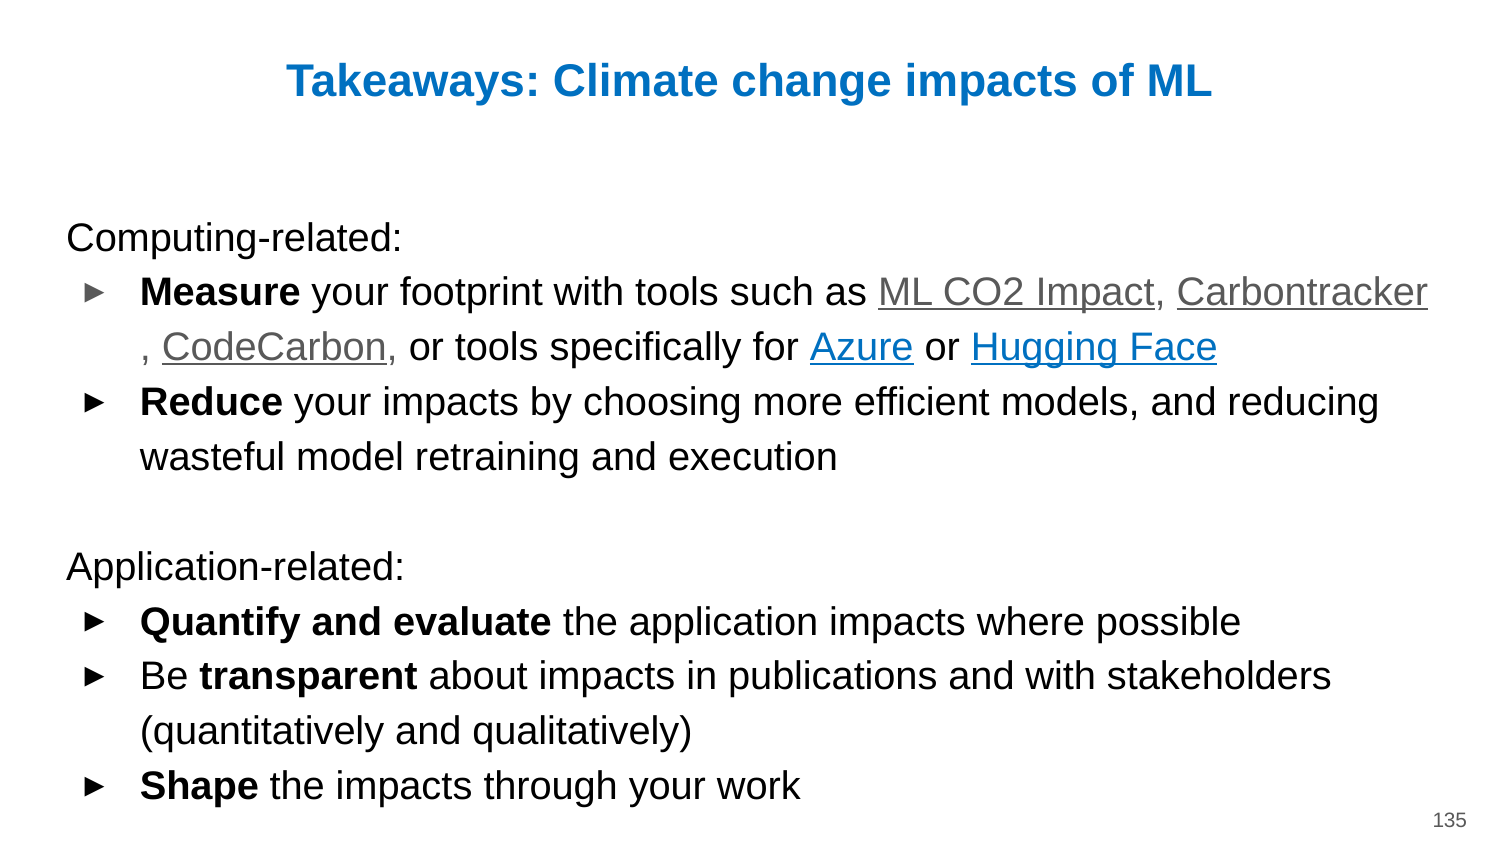

# Takeaways: Climate change impacts of ML

Computing-related:
Measure your footprint with tools such as ML CO2 Impact, Carbontracker, CodeCarbon, or tools specifically for Azure or Hugging Face
Reduce your impacts by choosing more efficient models, and reducing wasteful model retraining and execution

Application-related:
Quantify and evaluate the application impacts where possible
Be transparent about impacts in publications and with stakeholders (quantitatively and qualitatively)
Shape the impacts through your work
135